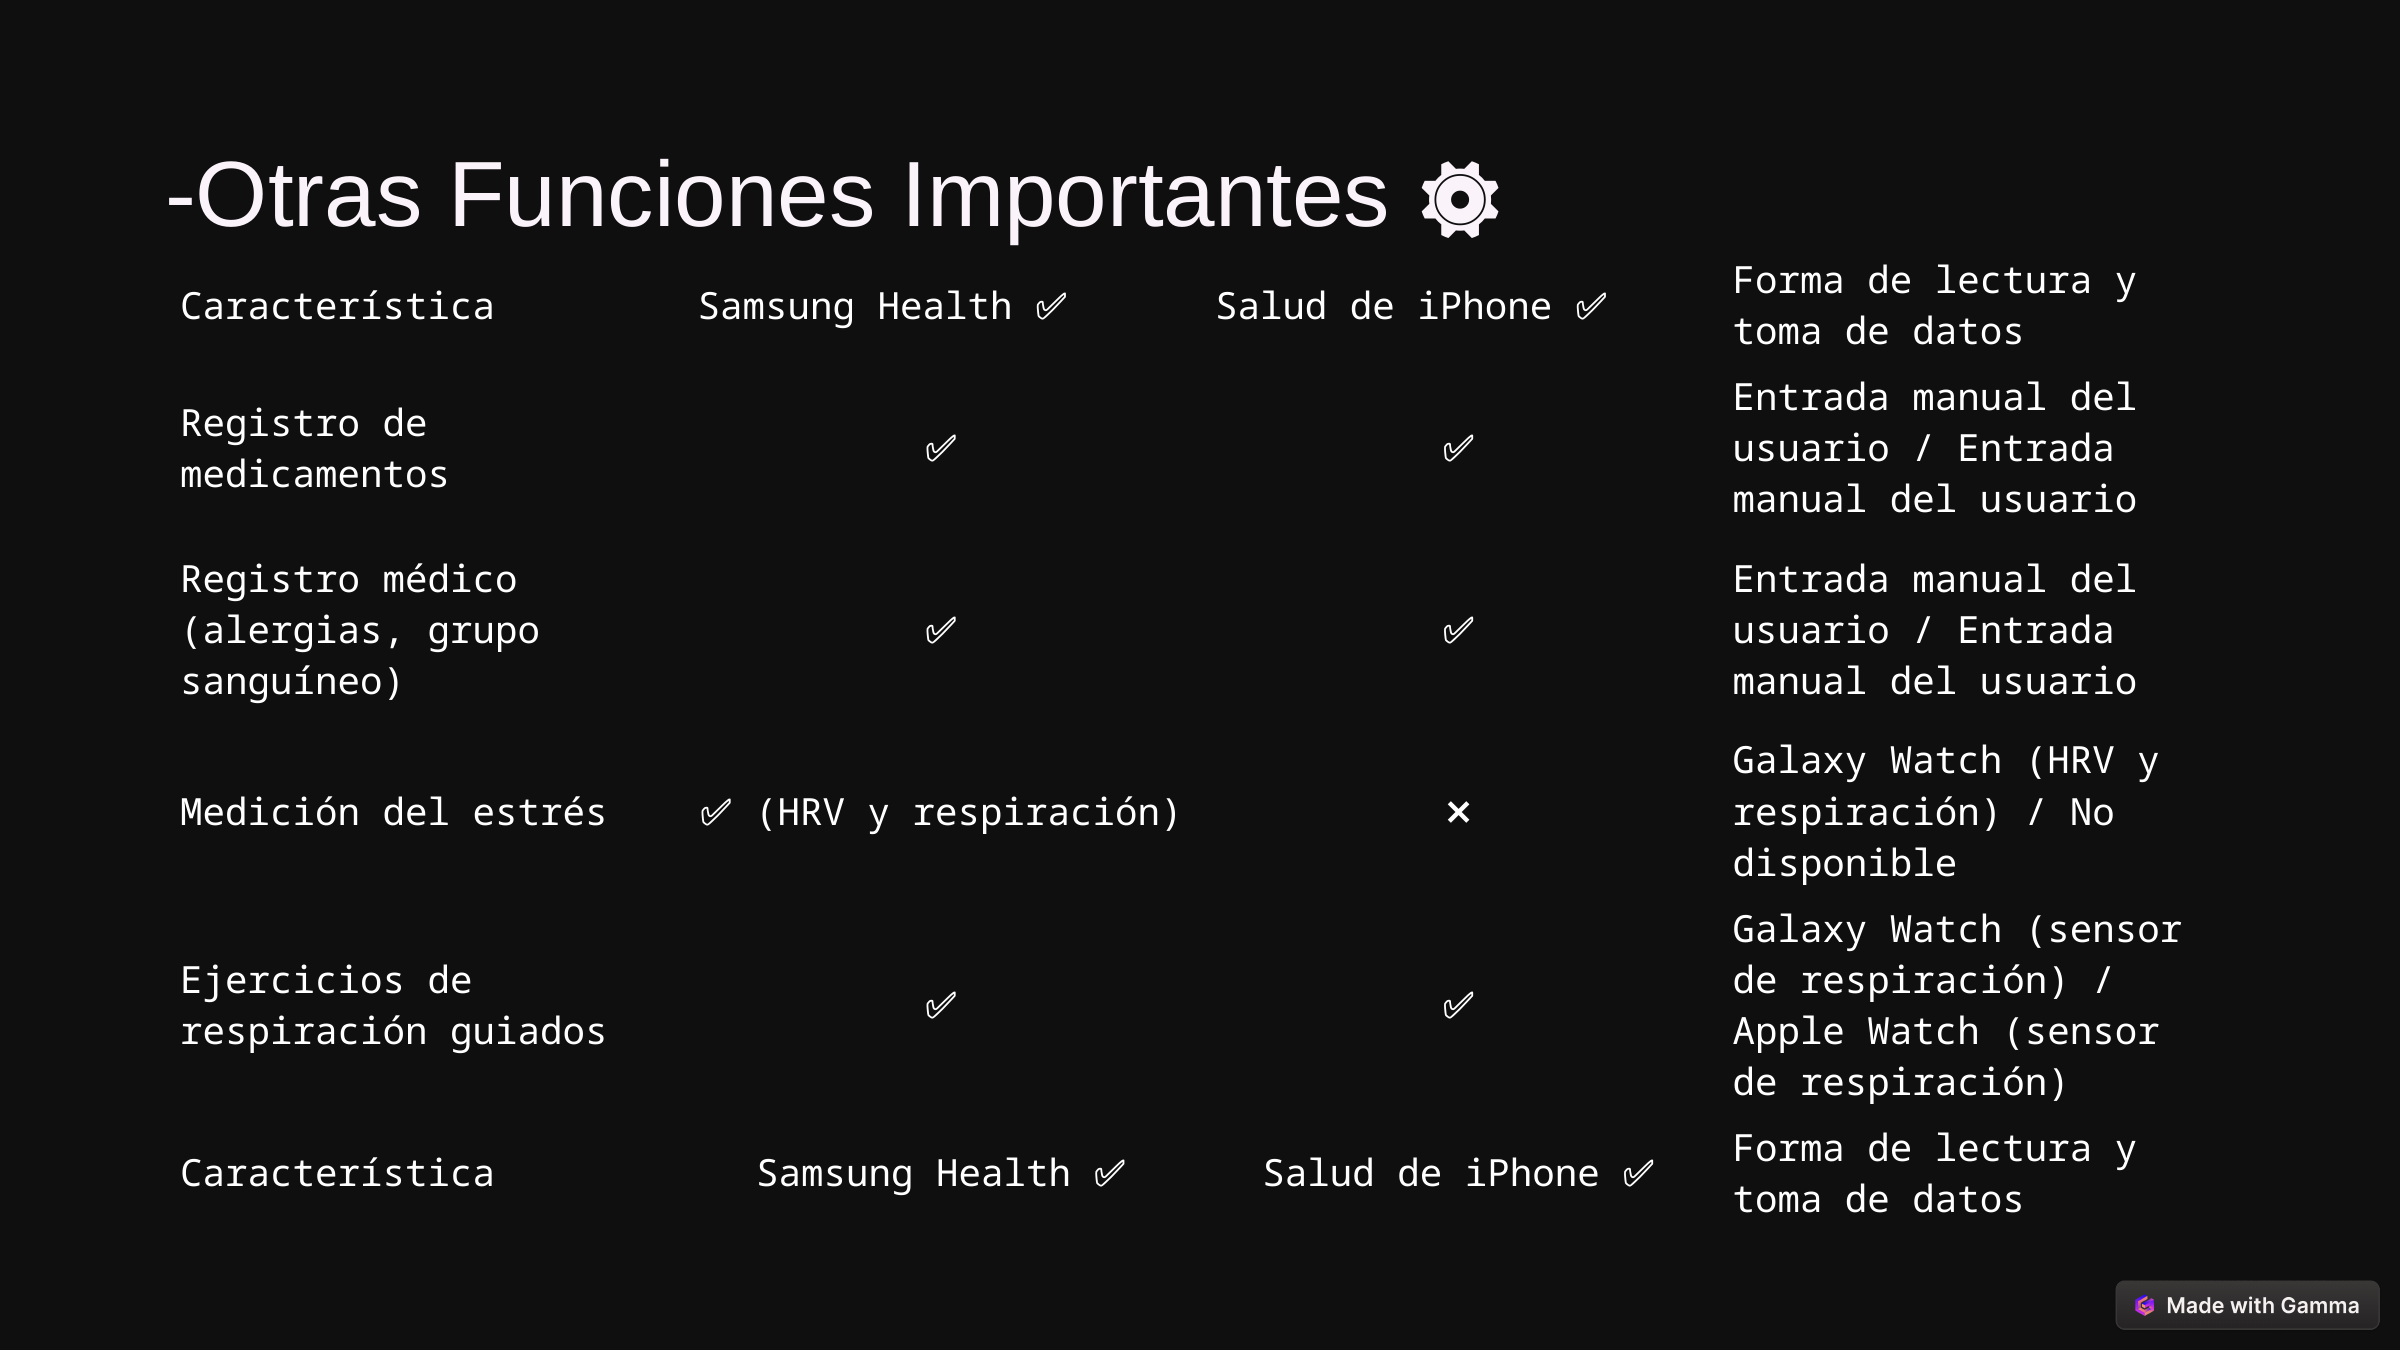

-Otras Funciones Importantes ⚙️
| Característica | Samsung Health ✅ | Salud de iPhone ✅ | Forma de lectura y toma de datos |
| --- | --- | --- | --- |
| Registro de medicamentos | ✅ | ✅ | Entrada manual del usuario / Entrada manual del usuario |
| Registro médico (alergias, grupo sanguíneo) | ✅ | ✅ | Entrada manual del usuario / Entrada manual del usuario |
| Medición del estrés | ✅ (HRV y respiración) | ❌ | Galaxy Watch (HRV y respiración) / No disponible |
| Ejercicios de respiración guiados | ✅ | ✅ | Galaxy Watch (sensor de respiración) / Apple Watch (sensor de respiración) |
| Característica | Samsung Health ✅ | Salud de iPhone ✅ | Forma de lectura y toma de datos |